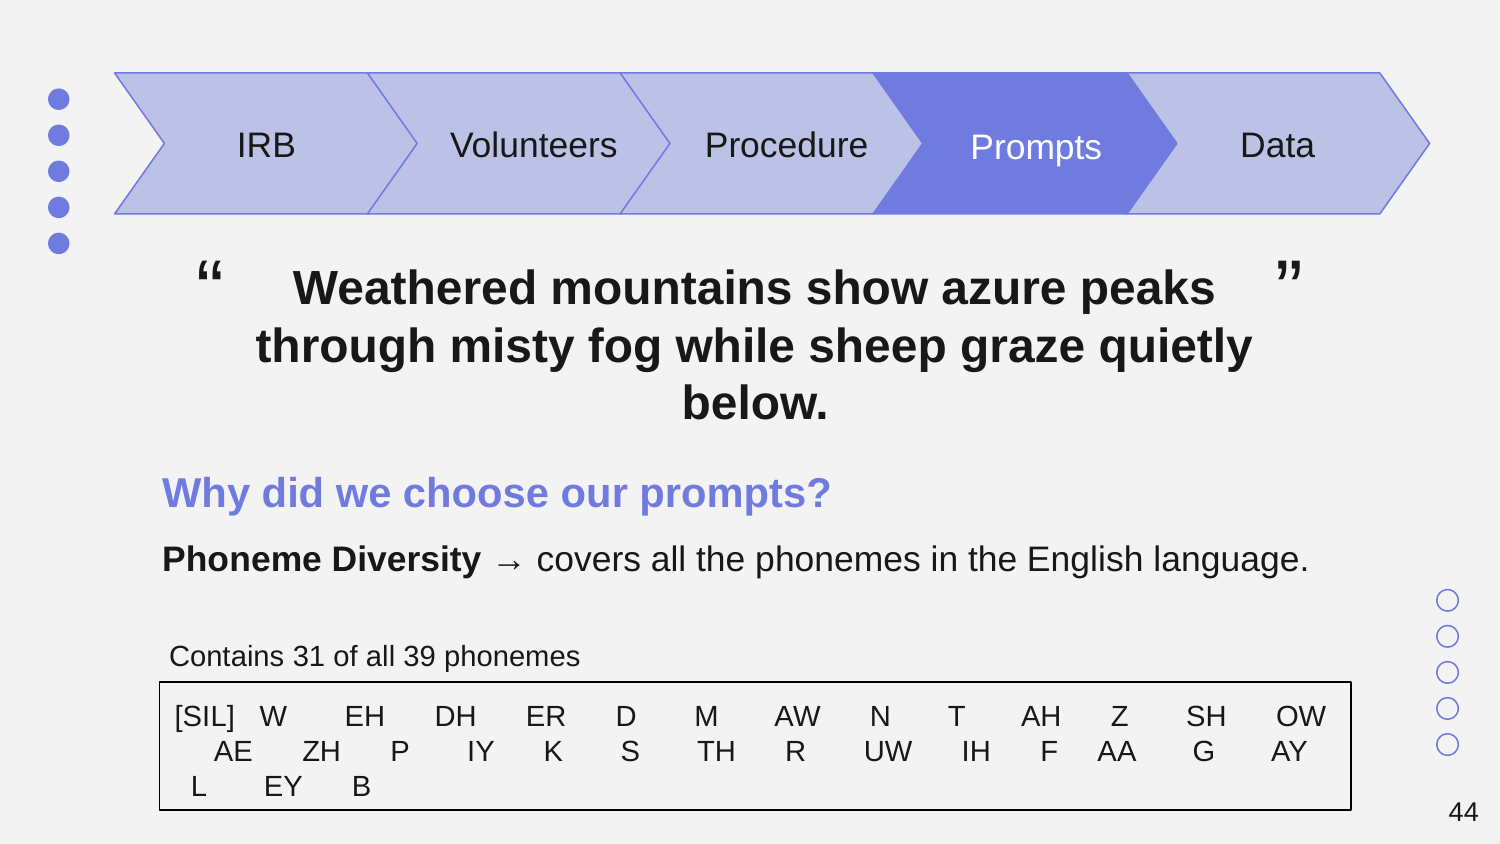

IRB
   Volunteers
   Procedure
  Prompts
Data
“
”
Weathered mountains show azure peaks through misty fog while sheep graze quietly below.

Why did we choose our prompts?

Phoneme Diversity → covers all the phonemes in the English language.
Contains 31 of all 39 phonemes
[SIL]   W       EH      DH      ER      D       M       AW      N       T       AH      Z       SH      OW      AE      ZH      P       IY      K       S       TH      R       UW      IH      F     AA       G       AY      L       EY      B
44